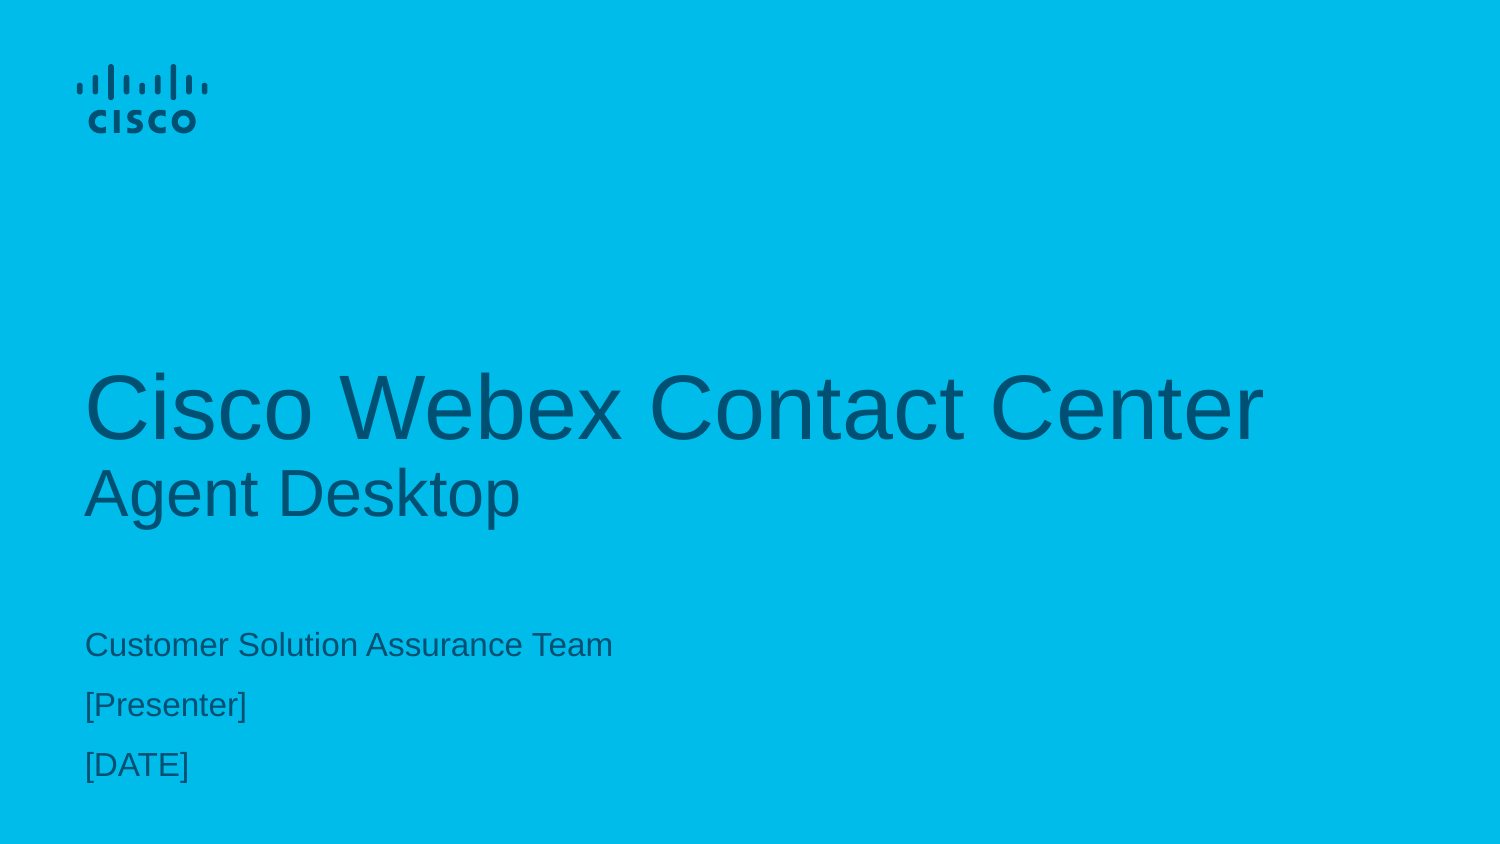

# Cisco Webex Contact Center Agent Desktop
Customer Solution Assurance Team
[Presenter]
[DATE]